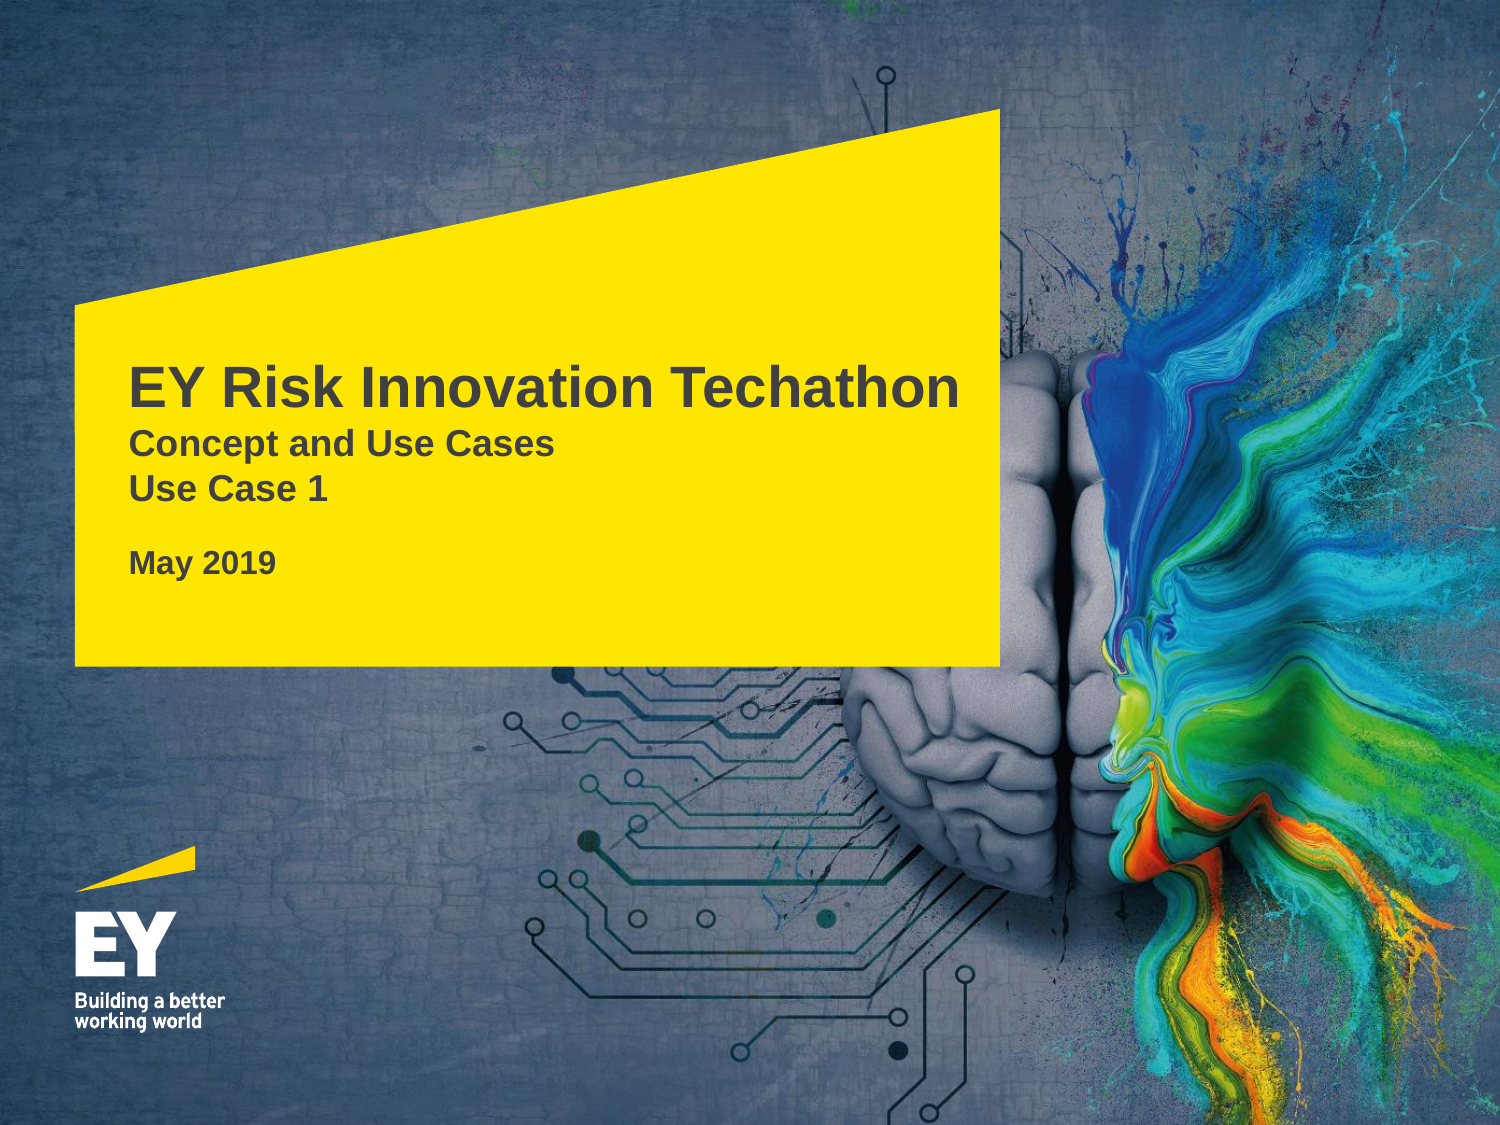

# EY Risk Innovation Techathon Concept and Use Cases Use Case 1
May 2019